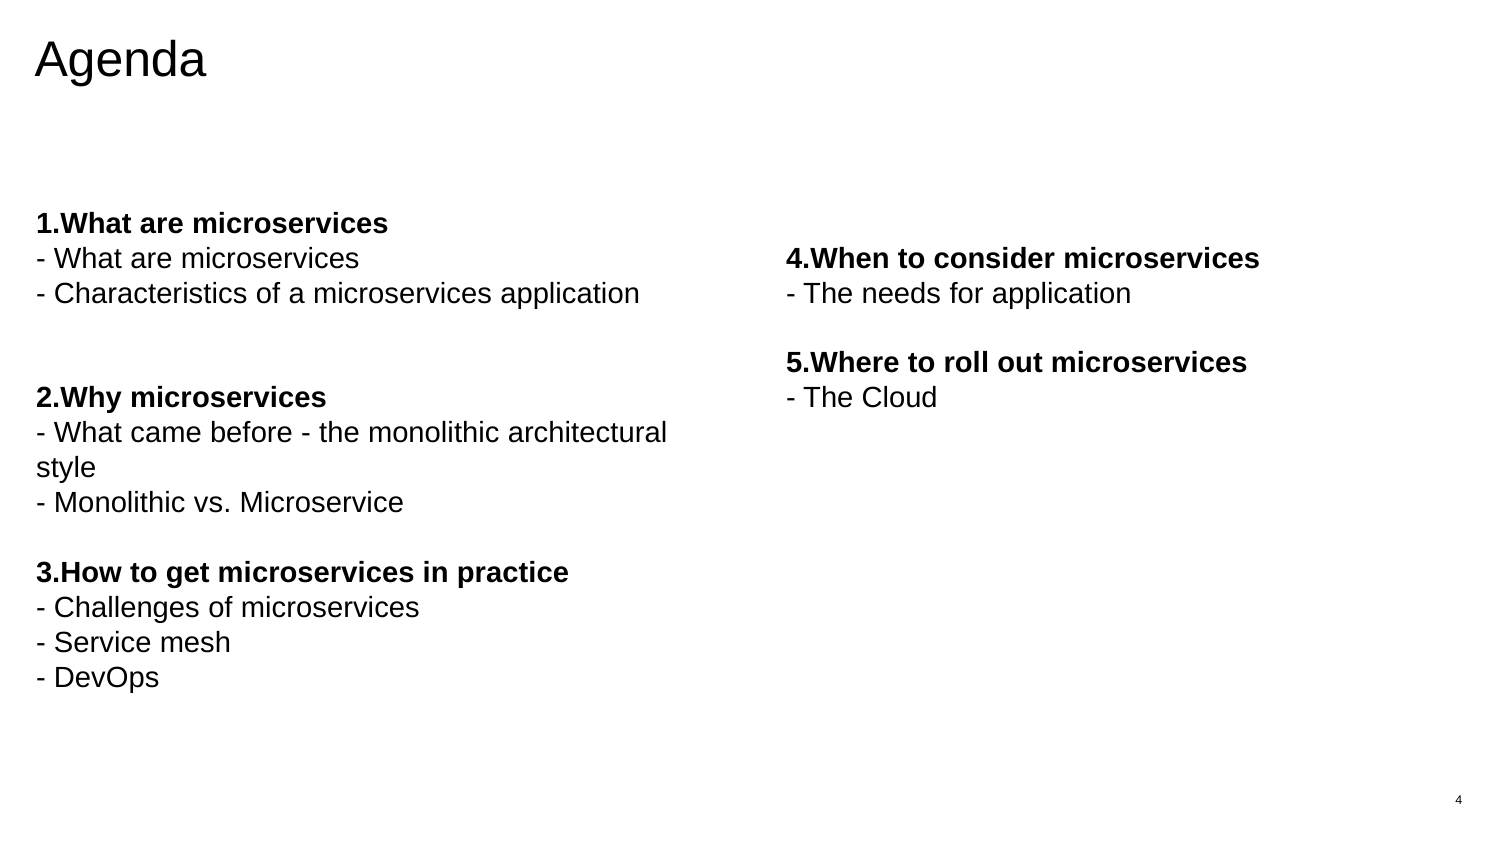

# Agenda
1.What are microservices
- What are microservices
- Characteristics of a microservices application

2.Why microservices
- What came before - the monolithic architectural style
- Monolithic vs. Microservice

3.How to get microservices in practice
- Challenges of microservices
- Service mesh
- DevOps

4.When to consider microservices
- The needs for application

5.Where to roll out microservices
- The Cloud

4